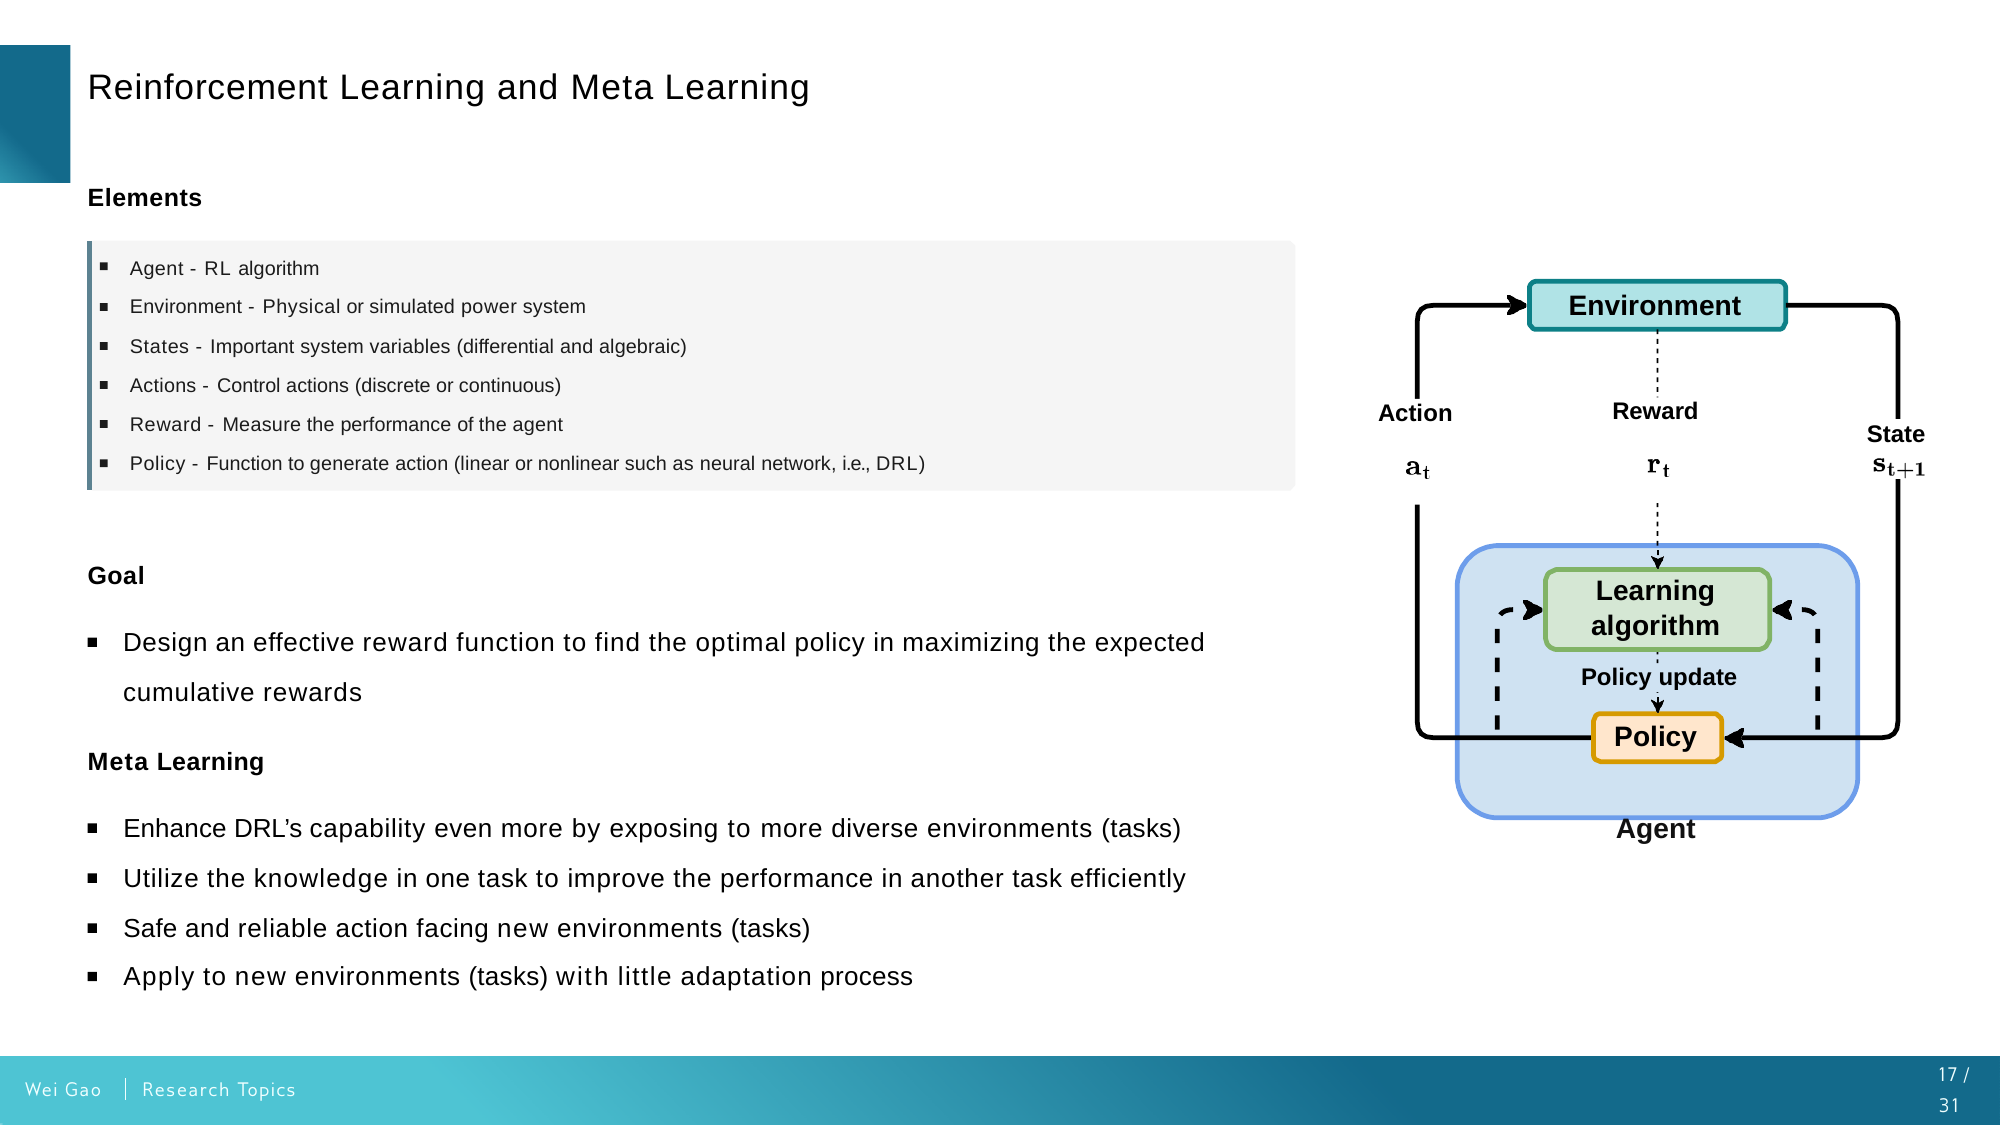

# Reinforcement Learning and Meta Learning
Elements

Agent - RL algorithm

Environment
Environment - Physical or simulated power system

States - Important system variables (differential and algebraic)
Actions - Control actions (discrete or continuous)

Reward
Action

Reward - Measure the performance of the agent
State

Policy - Function to generate action (linear or nonlinear such as neural network, i.e., DRL)

Goal

Learning  algorithm

Design an effective reward function to find the optimal policy in maximizing the expected

Policy update

cumulative rewards

Policy  Agent

Meta Learning
Enhance DRL’s capability even more by exposing to more diverse environments (tasks)  Utilize the knowledge in one task to improve the performance in another task efficiently  Safe and reliable action facing new environments (tasks)
Apply to new environments (tasks) with little adaptation process

17 /
31

Wei Gao
Research Topics